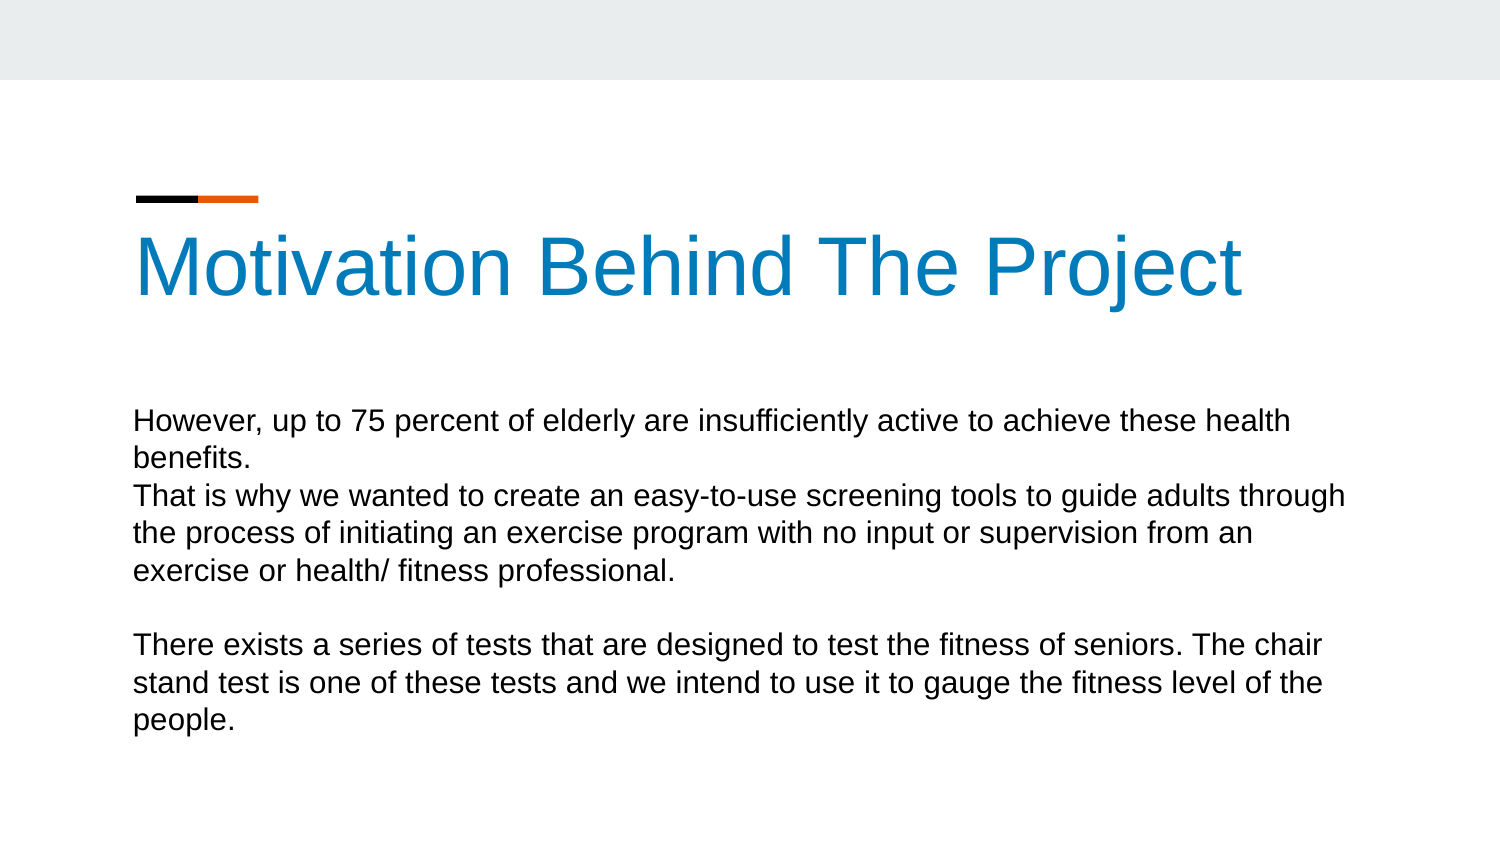

Motivation Behind The Project
However, up to 75 percent of elderly are insufficiently active to achieve these health benefits.
That is why we wanted to create an easy-to-use screening tools to guide adults through the process of initiating an exercise program with no input or supervision from an exercise or health/ fitness professional.

There exists a series of tests that are designed to test the fitness of seniors. The chair stand test is one of these tests and we intend to use it to gauge the fitness level of the people.